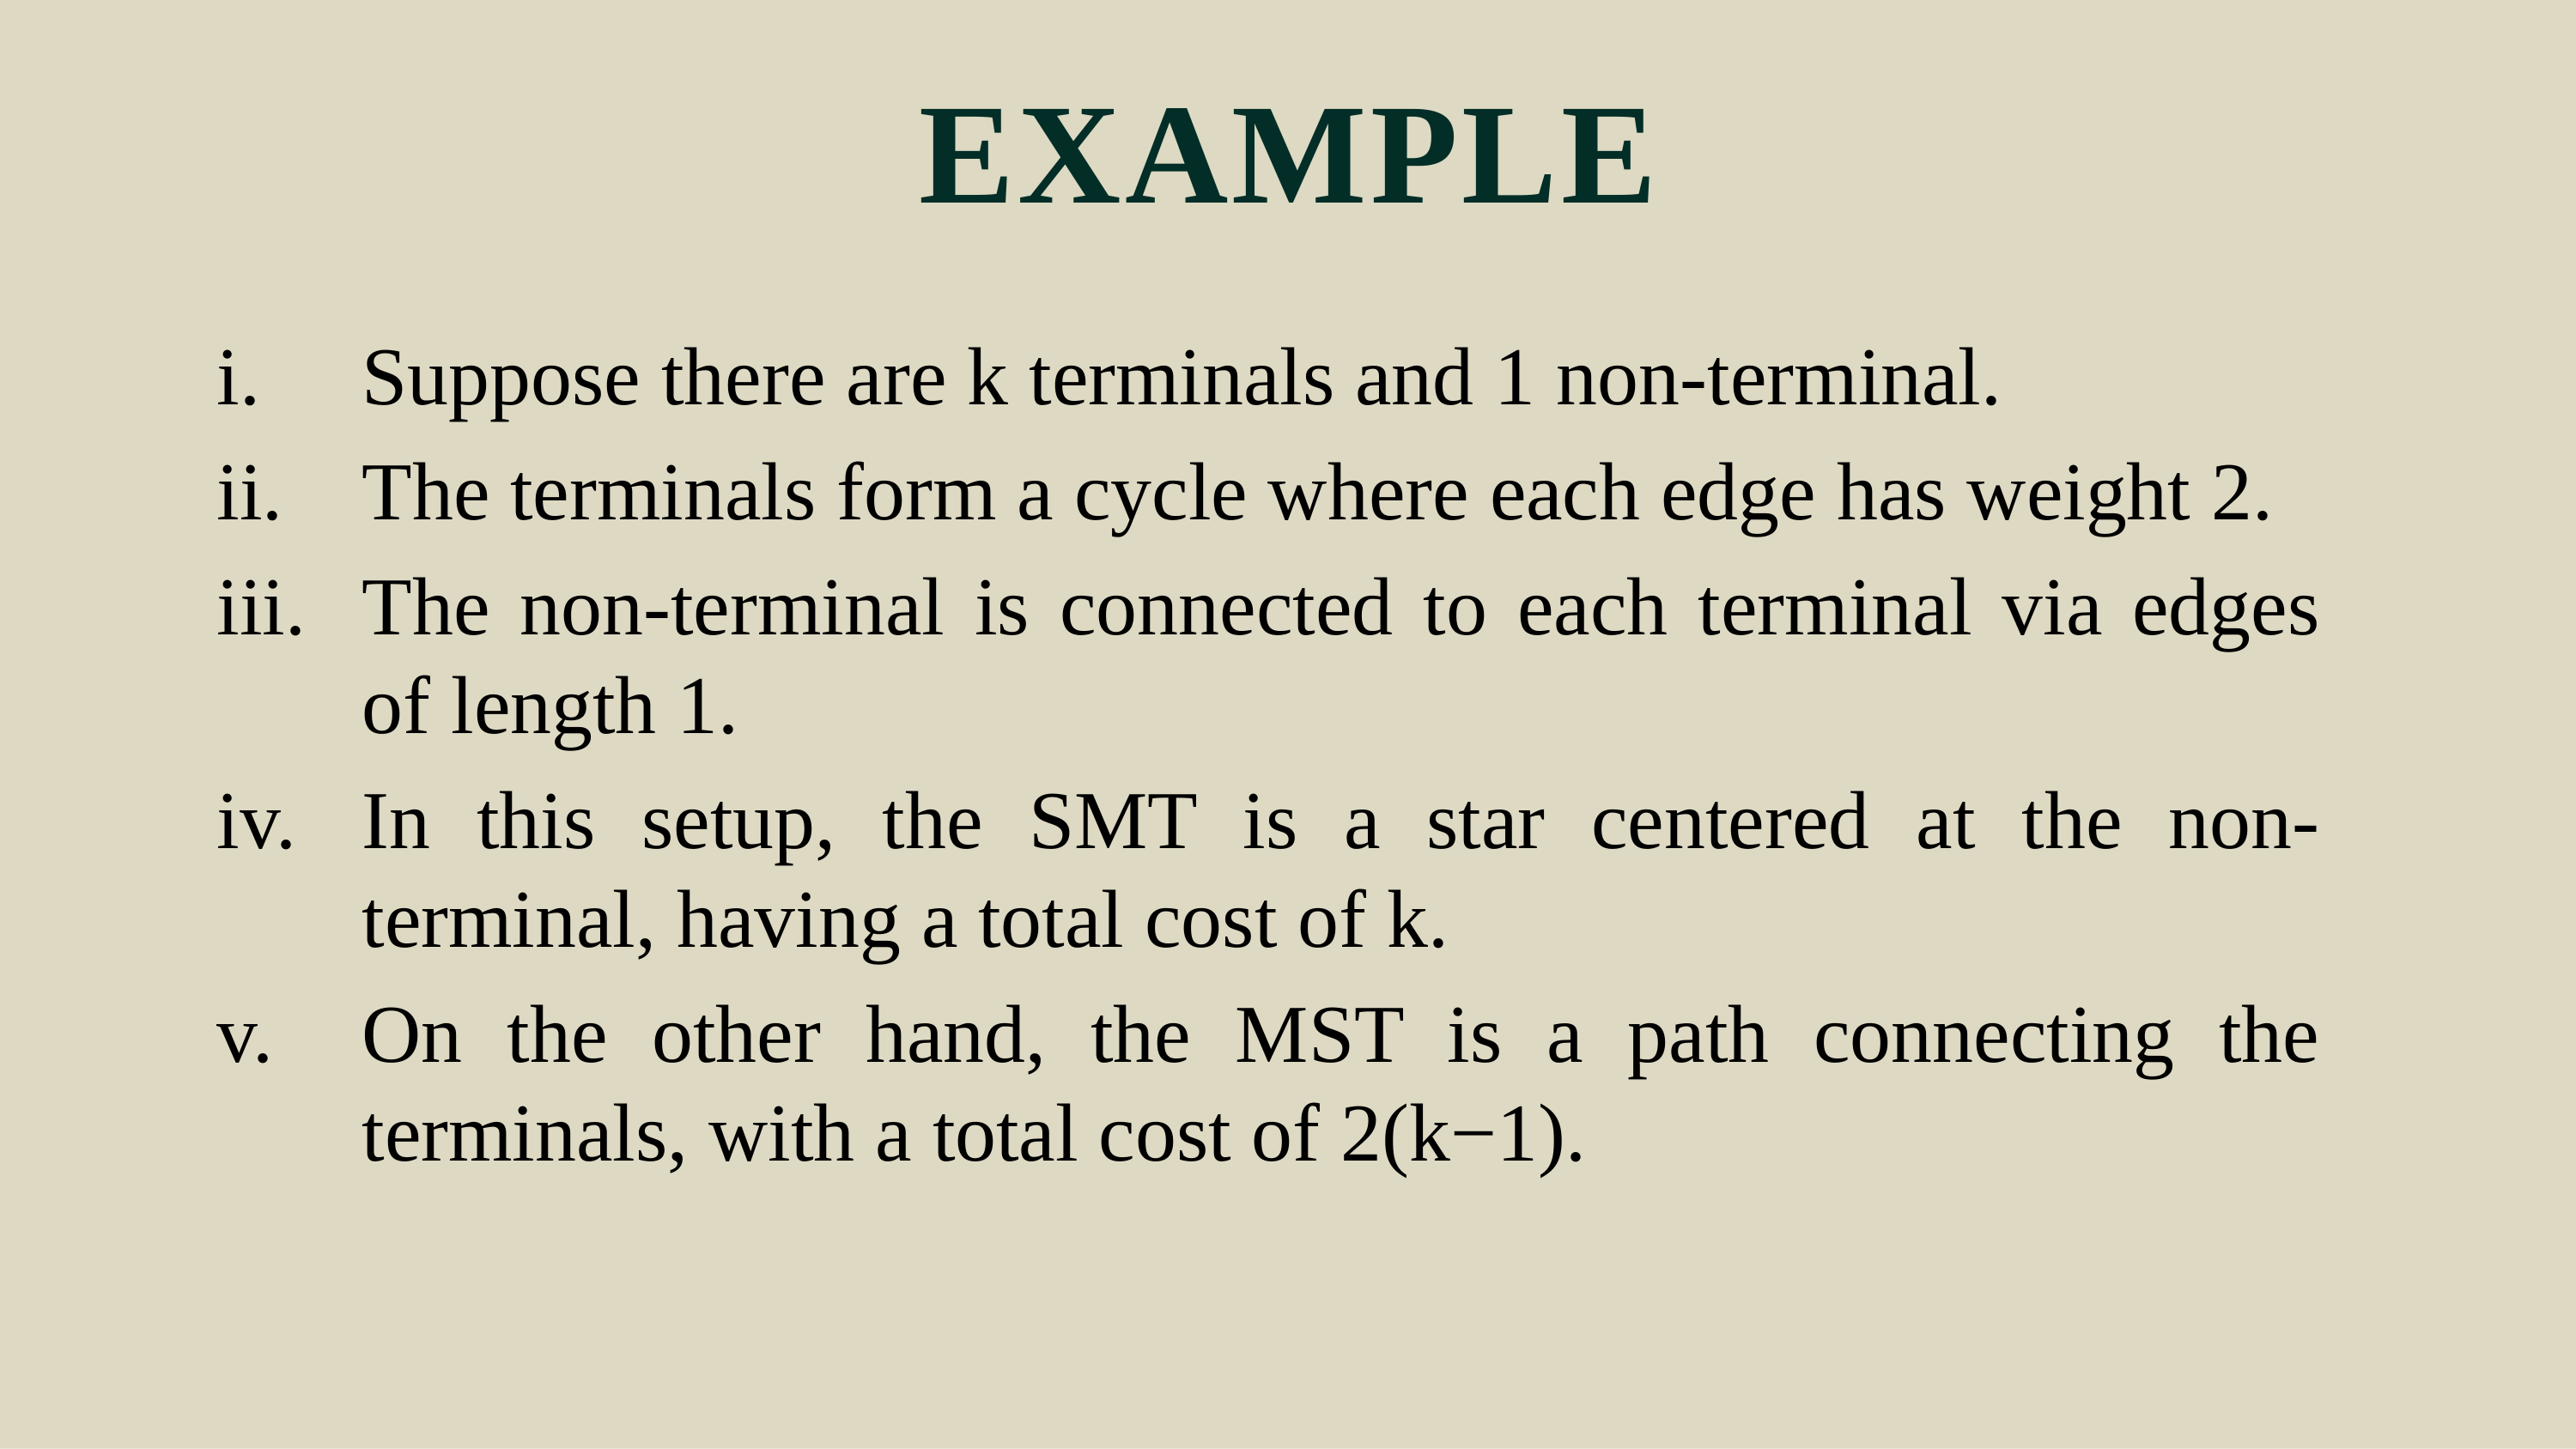

EXAMPLE
Suppose there are k terminals and 1 non-terminal.
The terminals form a cycle where each edge has weight 2.
The non-terminal is connected to each terminal via edges of length 1.
In this setup, the SMT is a star centered at the non-terminal, having a total cost of k.
On the other hand, the MST is a path connecting the terminals, with a total cost of 2(k−1).